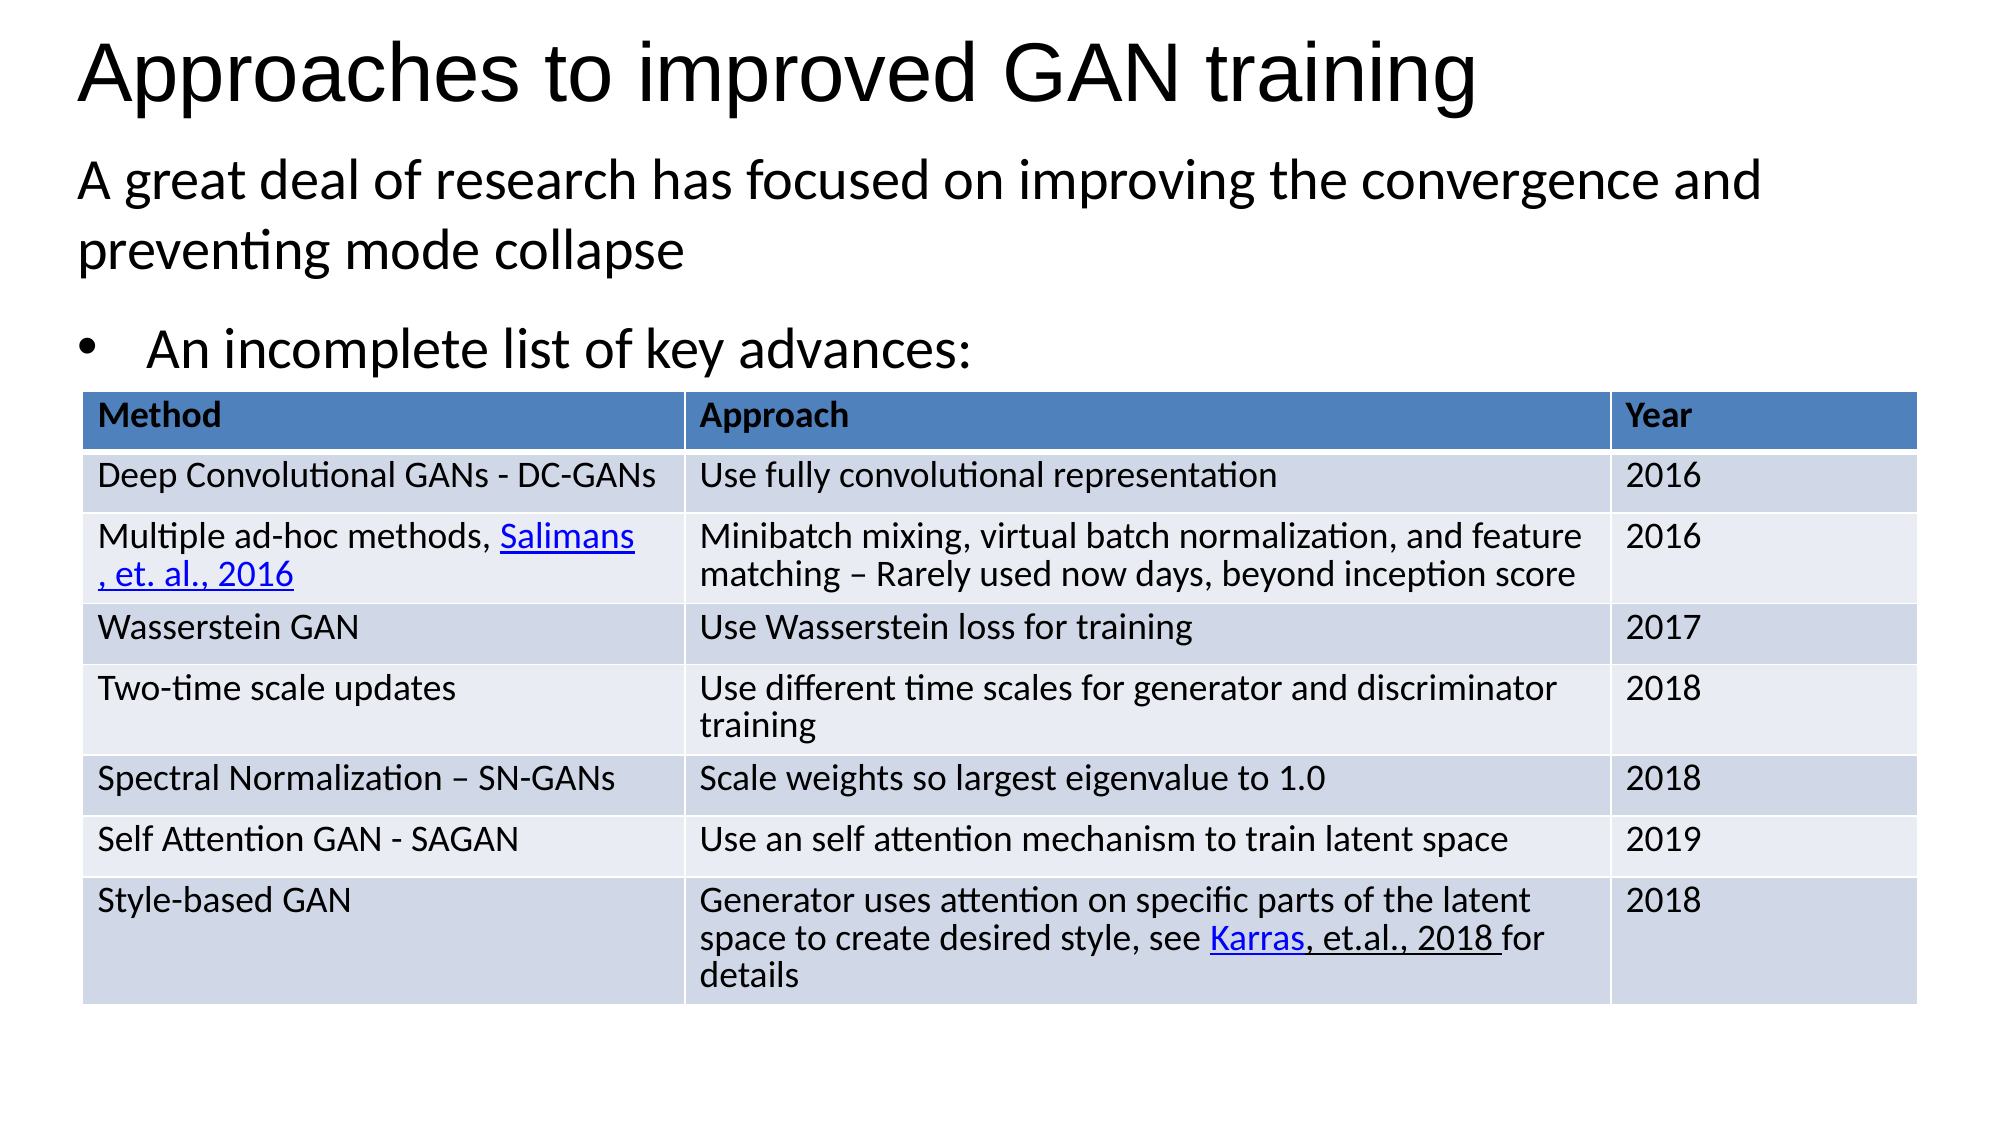

# Approaches to improved GAN training
A great deal of research has focused on improving the convergence and preventing mode collapse
 An incomplete list of key advances:

| Method | Approach | Year |
| --- | --- | --- |
| Deep Convolutional GANs - DC-GANs | Use fully convolutional representation | 2016 |
| Multiple ad-hoc methods, Salimans, et. al., 2016 | Minibatch mixing, virtual batch normalization, and feature matching – Rarely used now days, beyond inception score | 2016 |
| Wasserstein GAN | Use Wasserstein loss for training | 2017 |
| Two-time scale updates | Use different time scales for generator and discriminator training | 2018 |
| Spectral Normalization – SN-GANs | Scale weights so largest eigenvalue to 1.0 | 2018 |
| Self Attention GAN - SAGAN | Use an self attention mechanism to train latent space | 2019 |
| Style-based GAN | Generator uses attention on specific parts of the latent space to create desired style, see Karras, et.al., 2018 for details | 2018 |